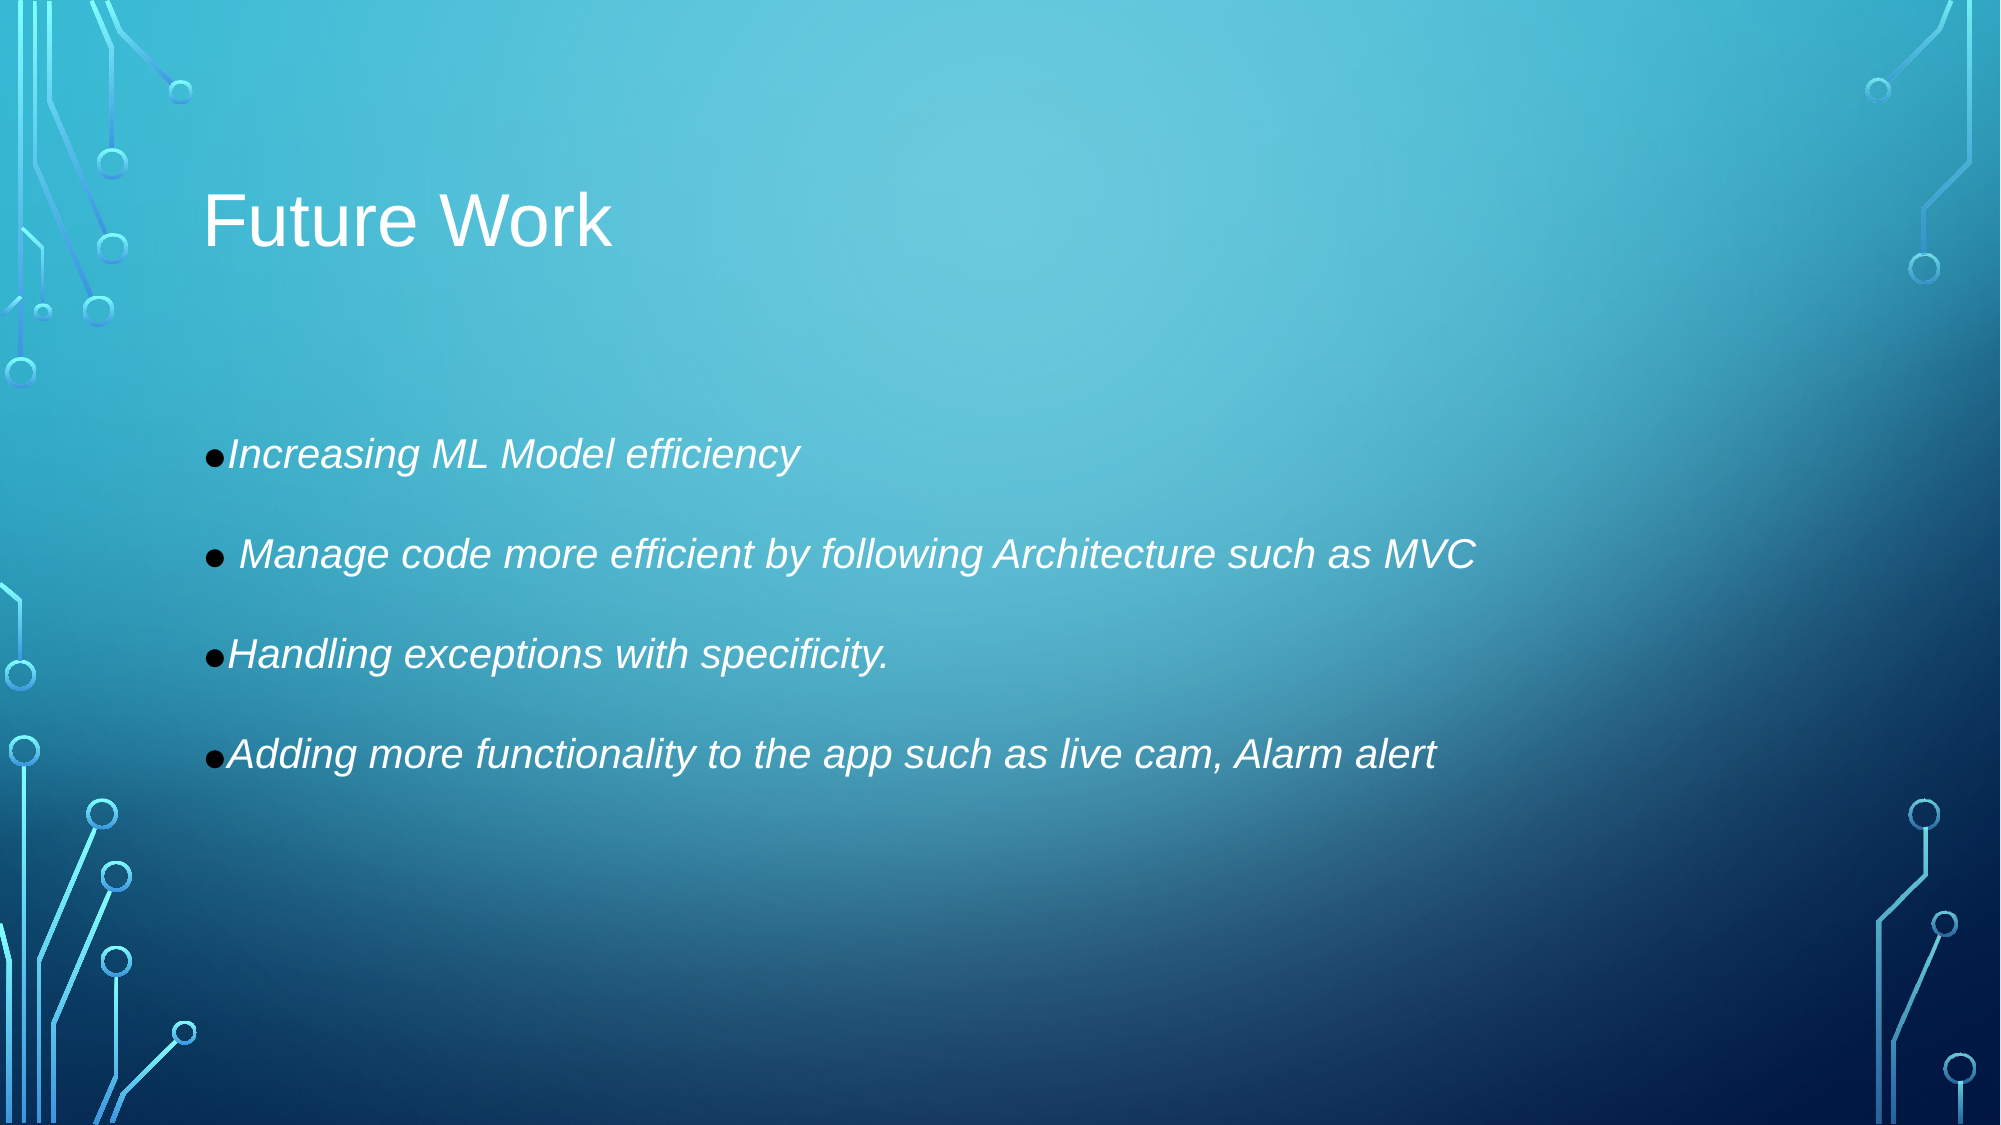

# Future Work
Increasing ML Model efficiency
 Manage code more efficient by following Architecture such as MVC
Handling exceptions with specificity.
Adding more functionality to the app such as live cam, Alarm alert